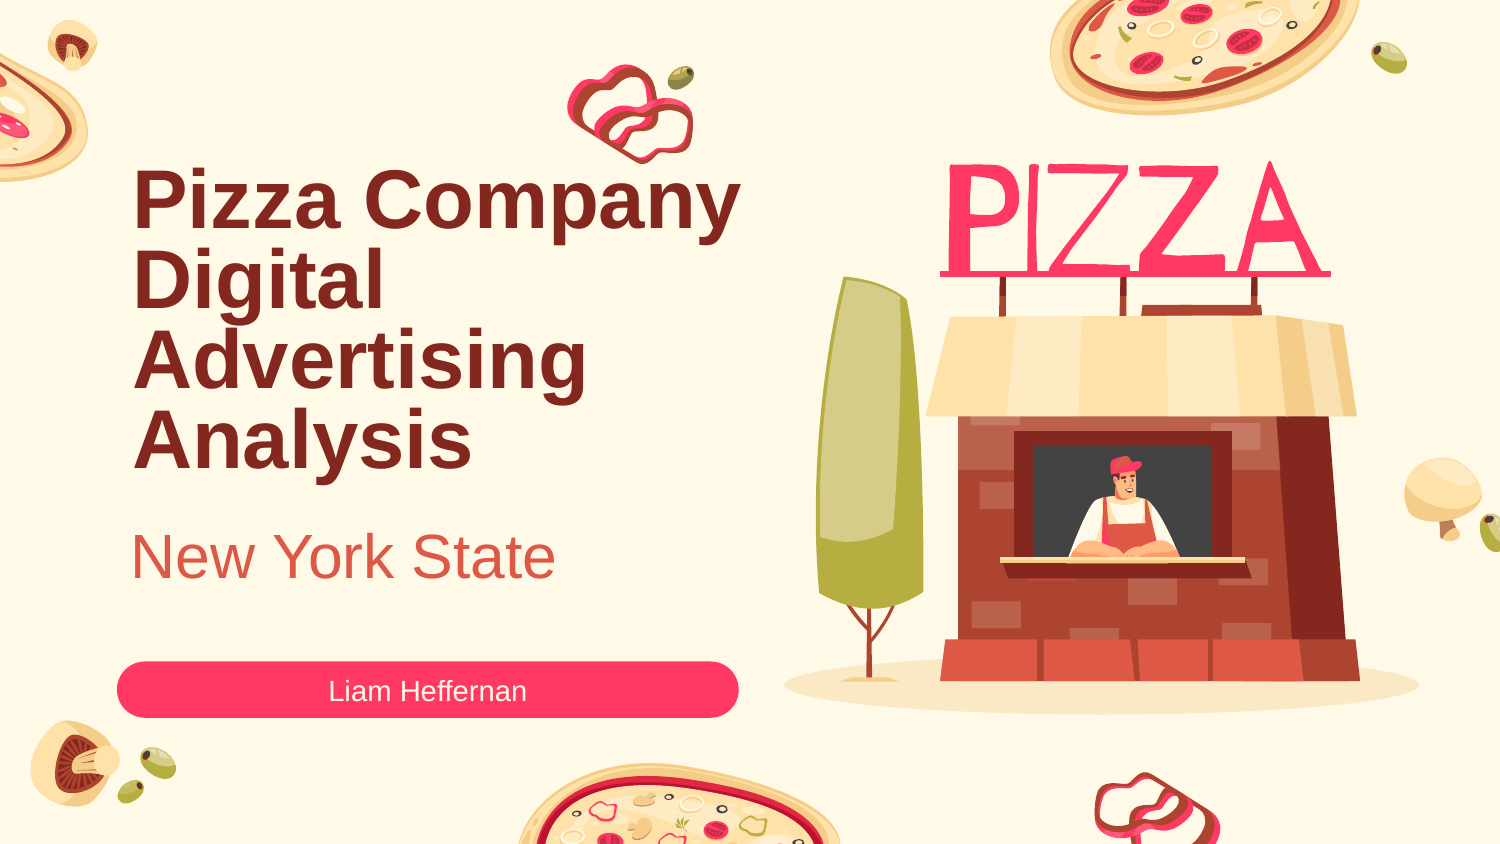

# Pizza Company Digital Advertising Analysis
New York State

Liam Heffernan